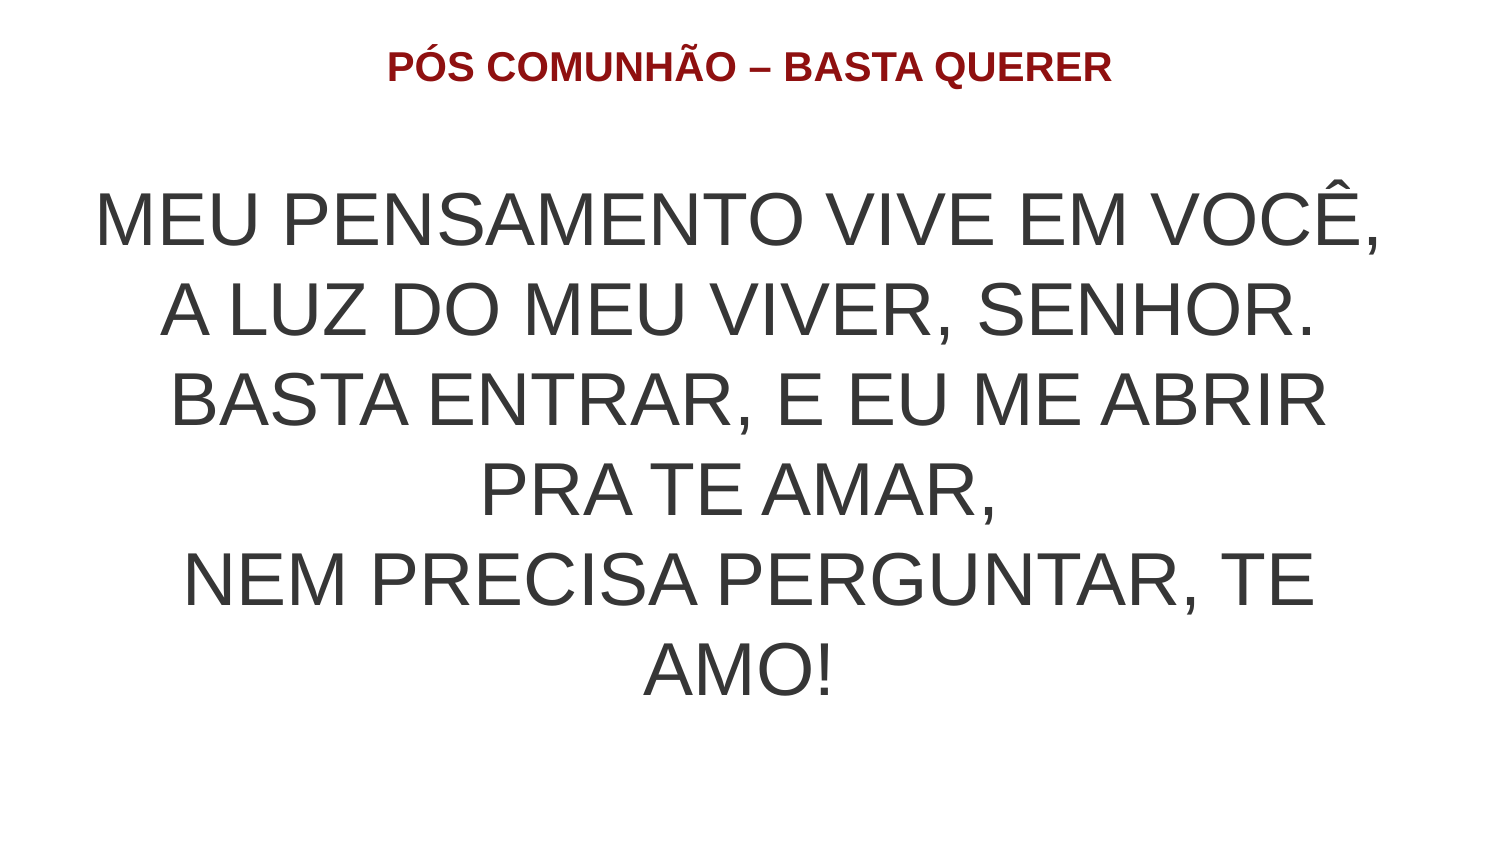

PÓS COMUNHÃO – BASTA QUERER
MEU PENSAMENTO VIVE EM VOCÊ,
A LUZ DO MEU VIVER, SENHOR.
BASTA ENTRAR, E EU ME ABRIR PRA TE AMAR,
NEM PRECISA PERGUNTAR, TE AMO!